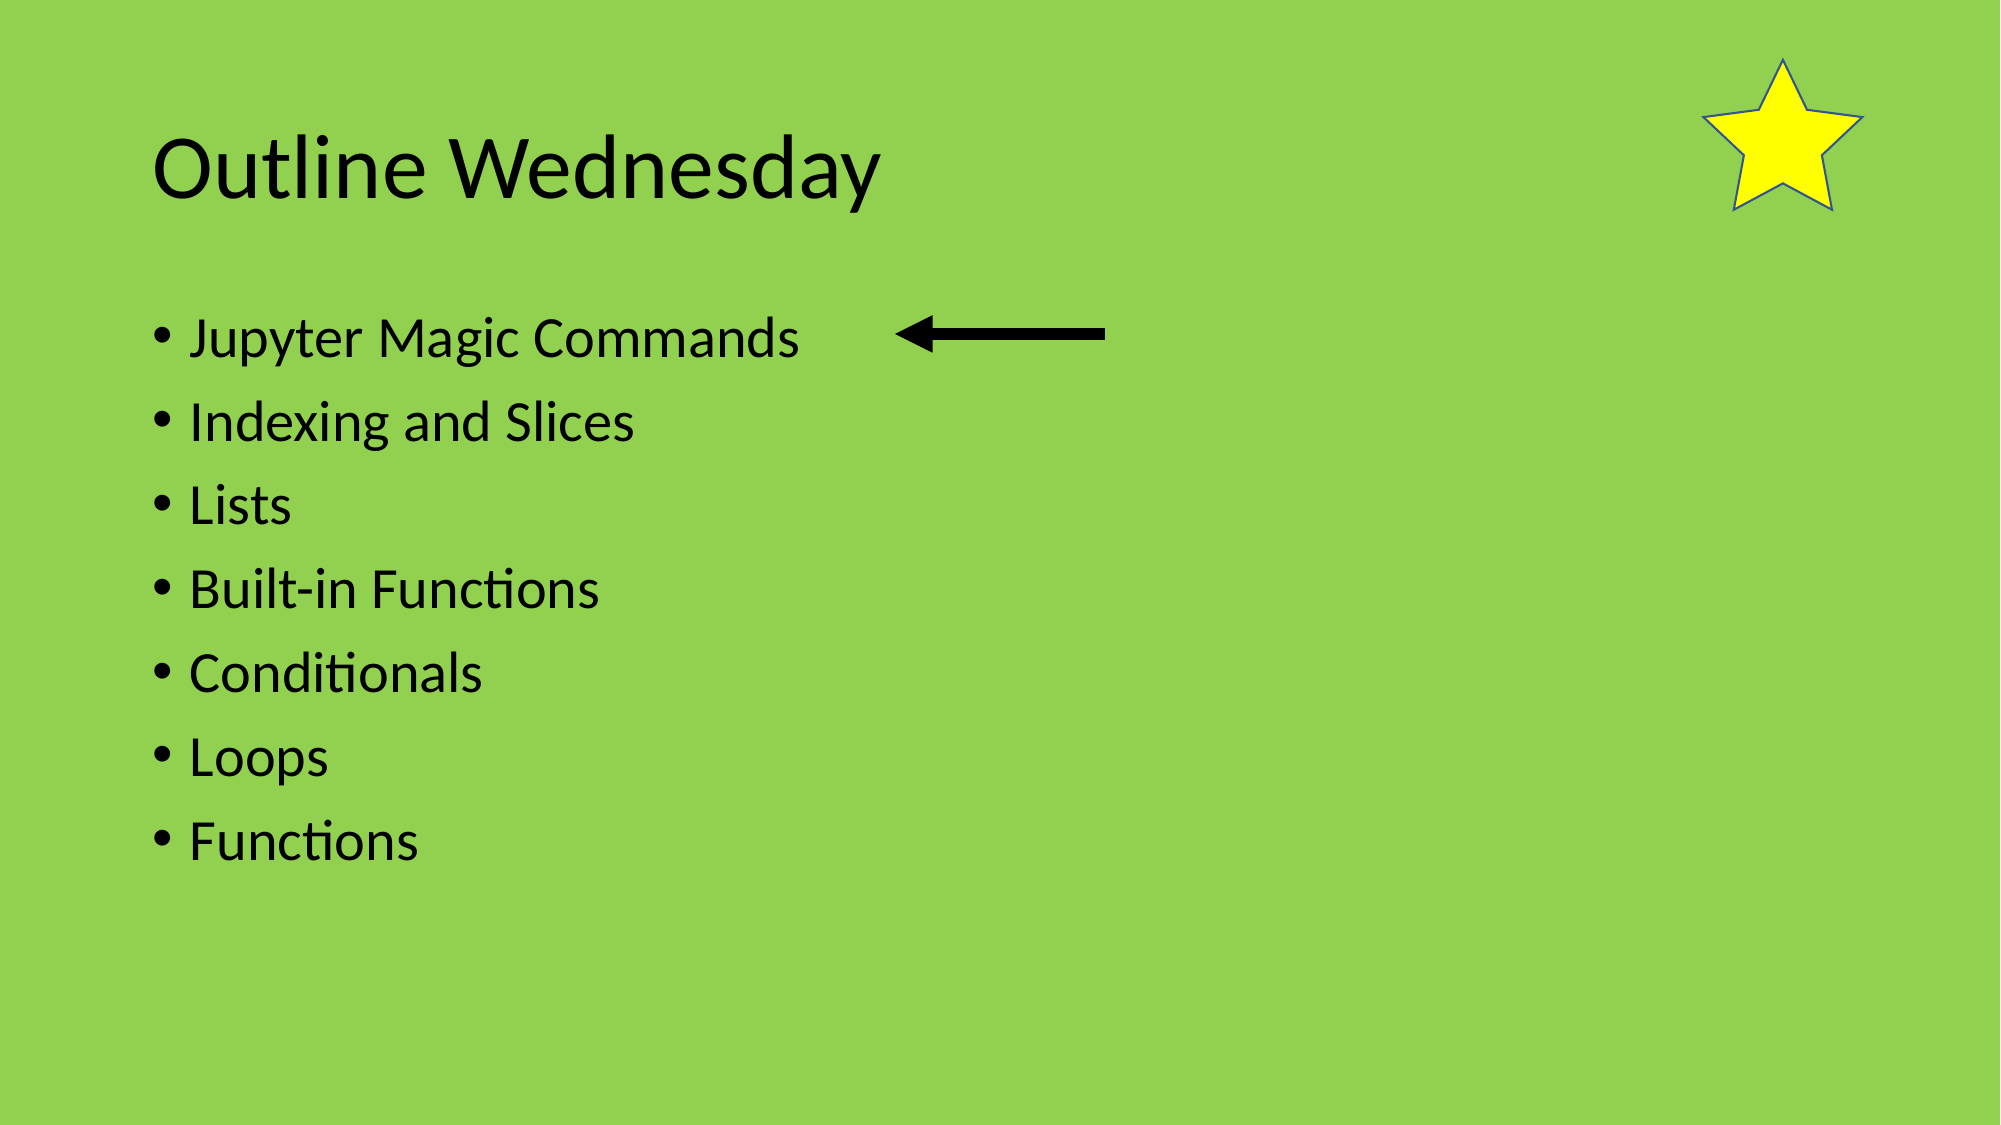

# Outline Wednesday

Jupyter Magic Commands
Indexing and Slices
Lists
Built-in Functions
Conditionals
Loops
Functions